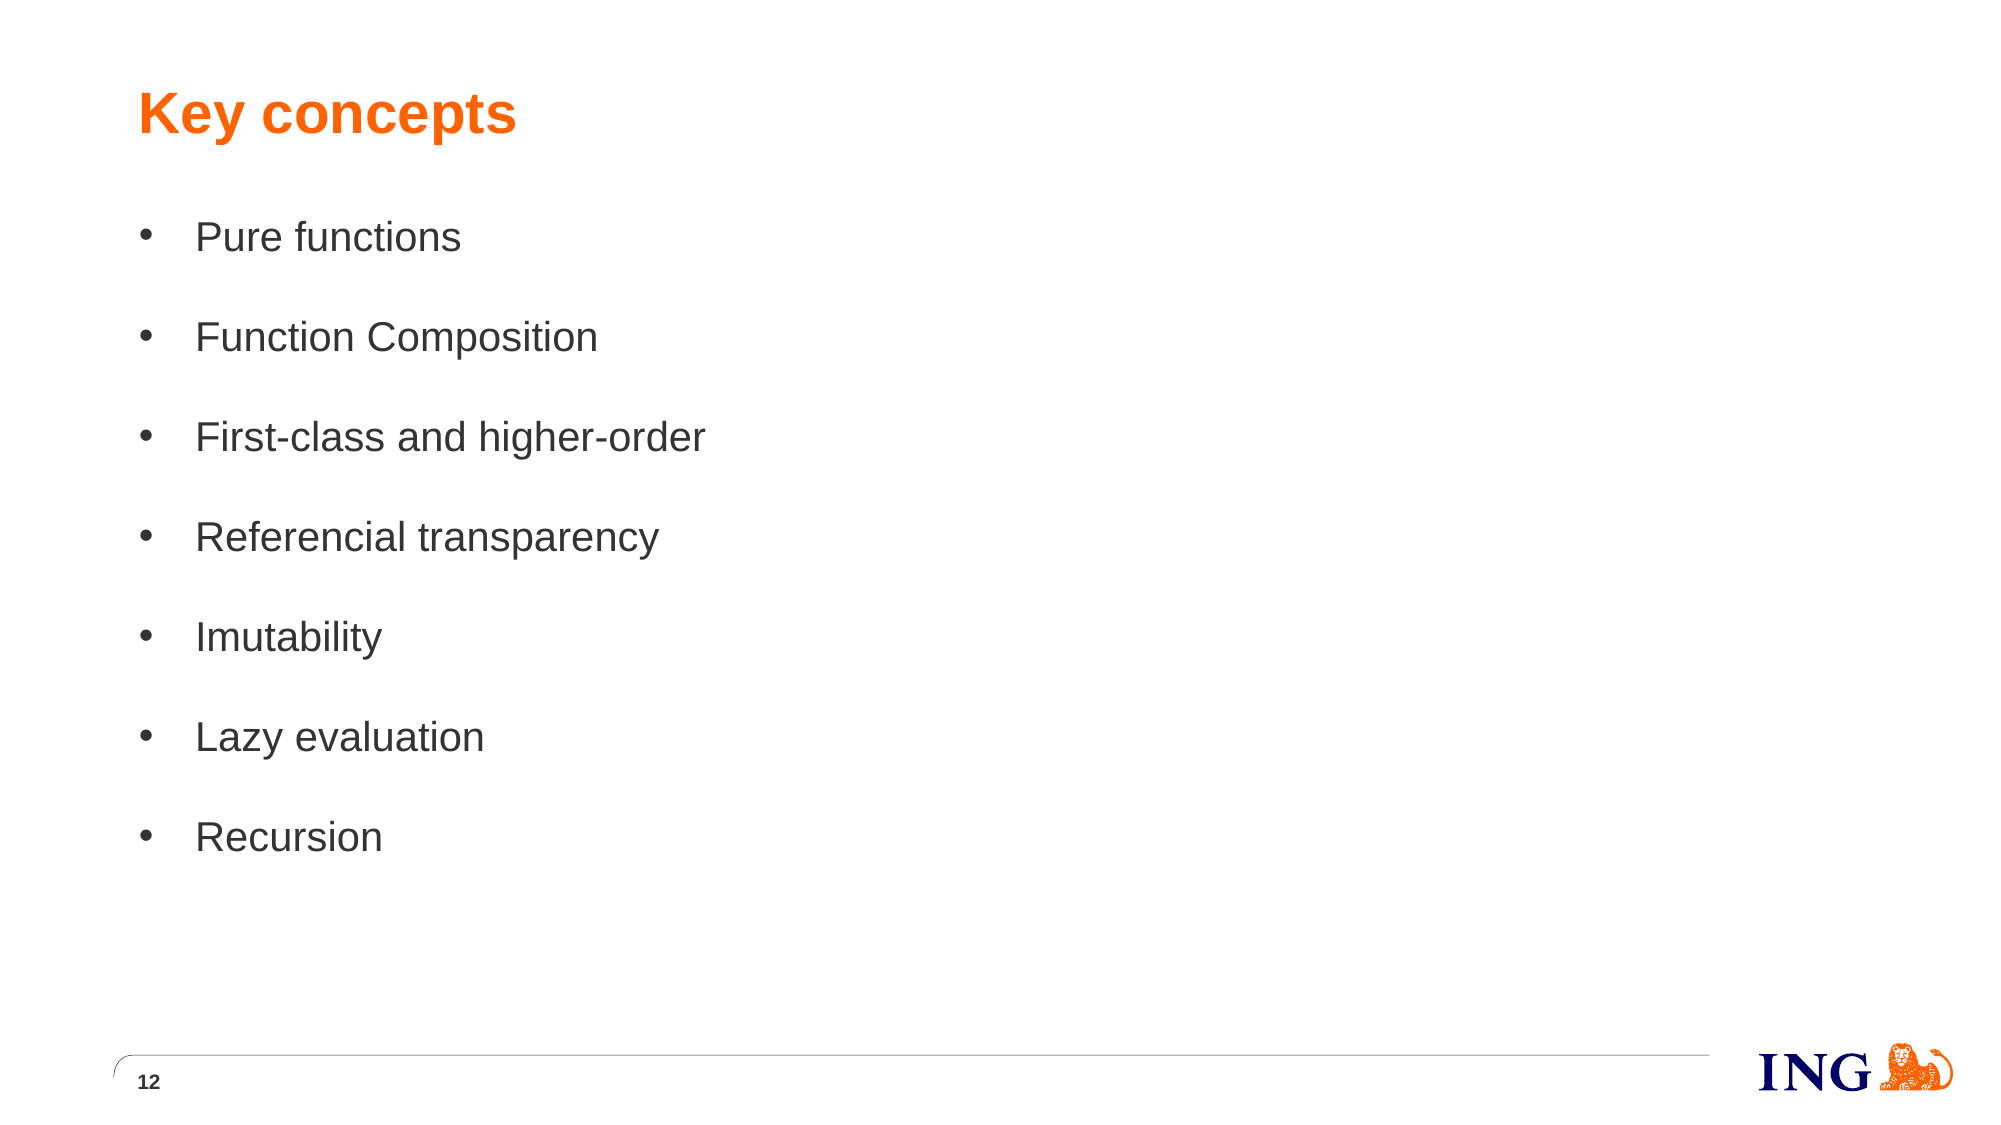

# Key concepts
Pure functions

Function Composition

First-class and higher-order

Referencial transparency

Imutability

Lazy evaluation

Recursion

12